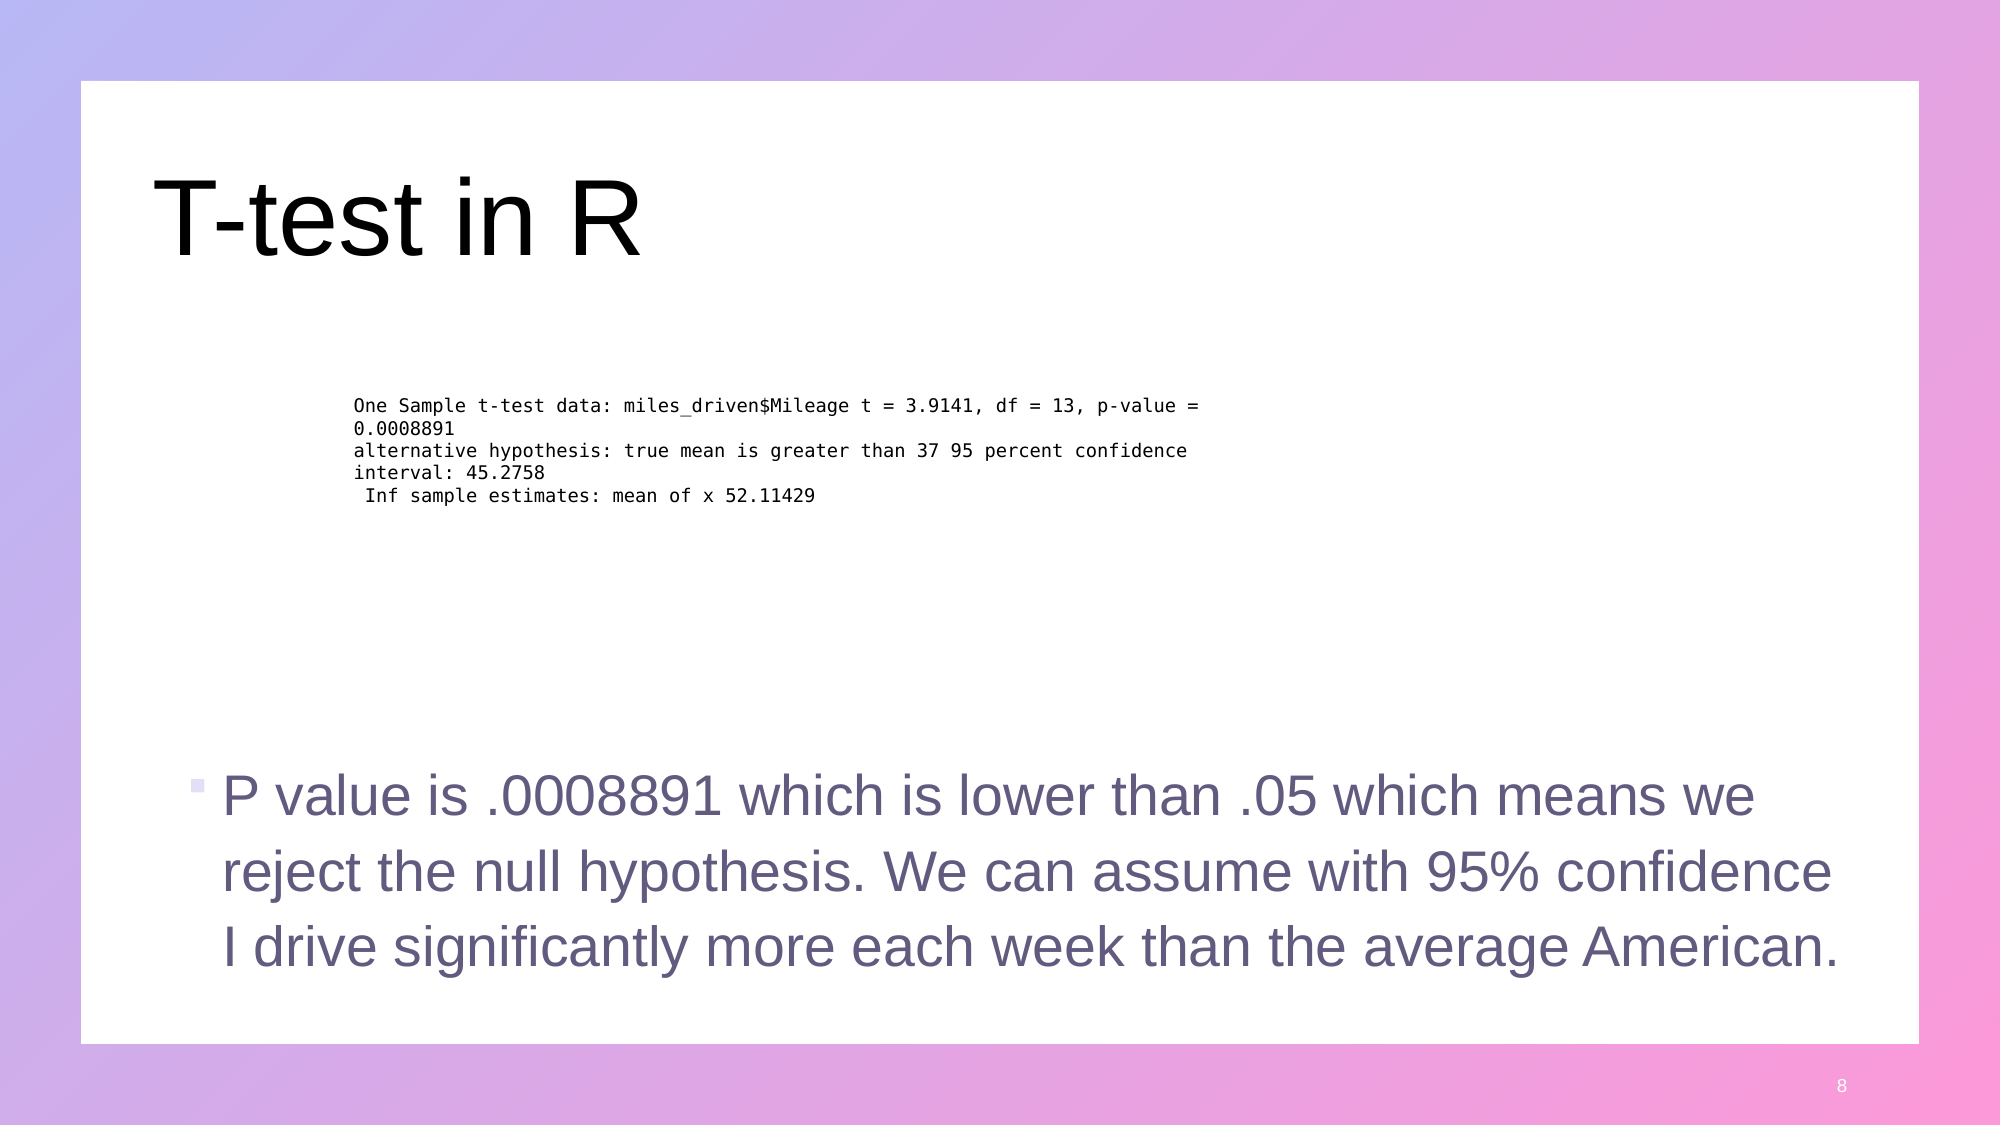

# T-test in R

P value is .0008891 which is lower than .05 which means we reject the null hypothesis. We can assume with 95% confidence I drive significantly more each week than the average American.
One Sample t-test data: miles_driven$Mileage t = 3.9141, df = 13, p-value = 0.0008891
alternative hypothesis: true mean is greater than 37 95 percent confidence interval: 45.2758
 Inf sample estimates: mean of x 52.11429

8